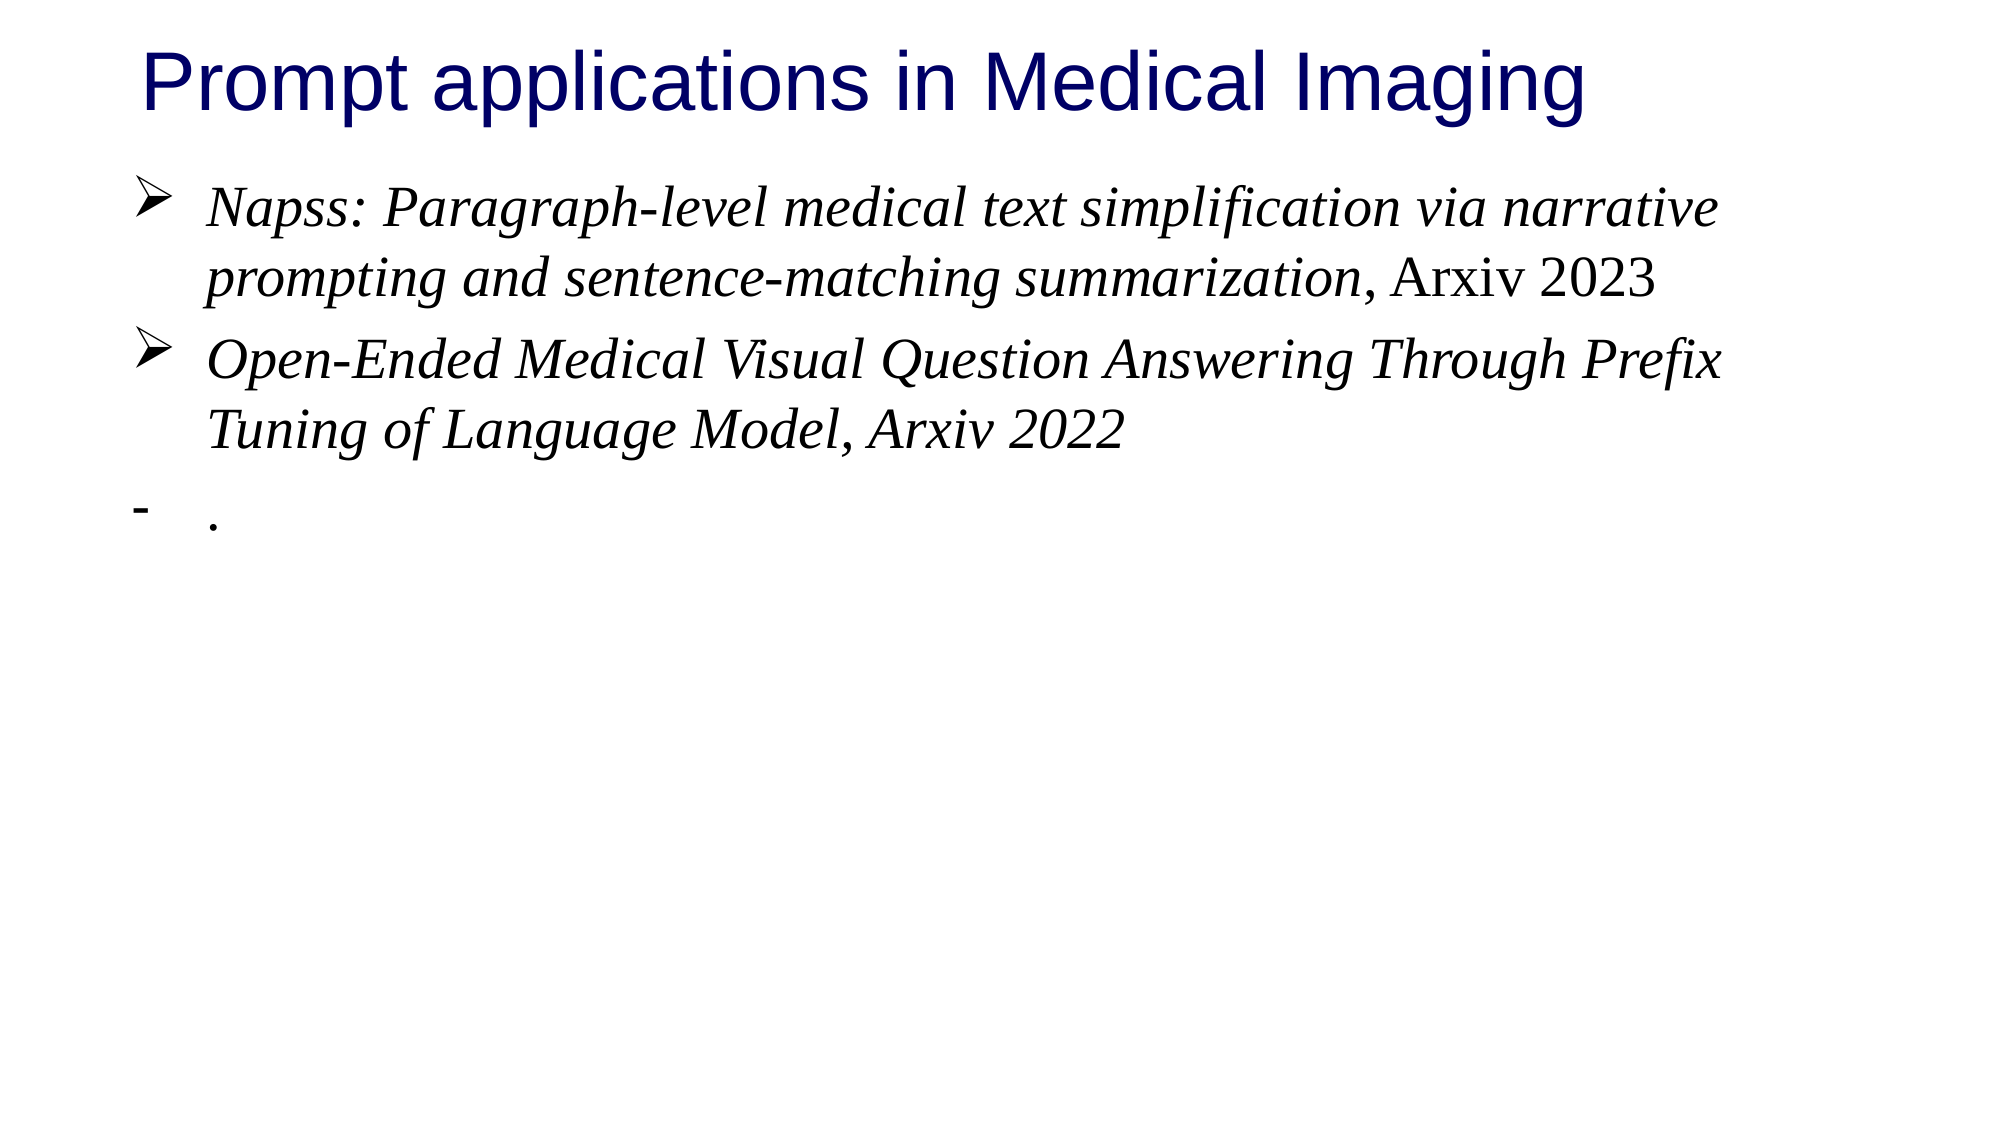

# Prompt applications in Medical Imaging
Napss: Paragraph-level medical text simplification via narrative prompting and sentence-matching summarization, Arxiv 2023
Open-Ended Medical Visual Question Answering Through Prefix Tuning of Language Model, Arxiv 2022
.
96